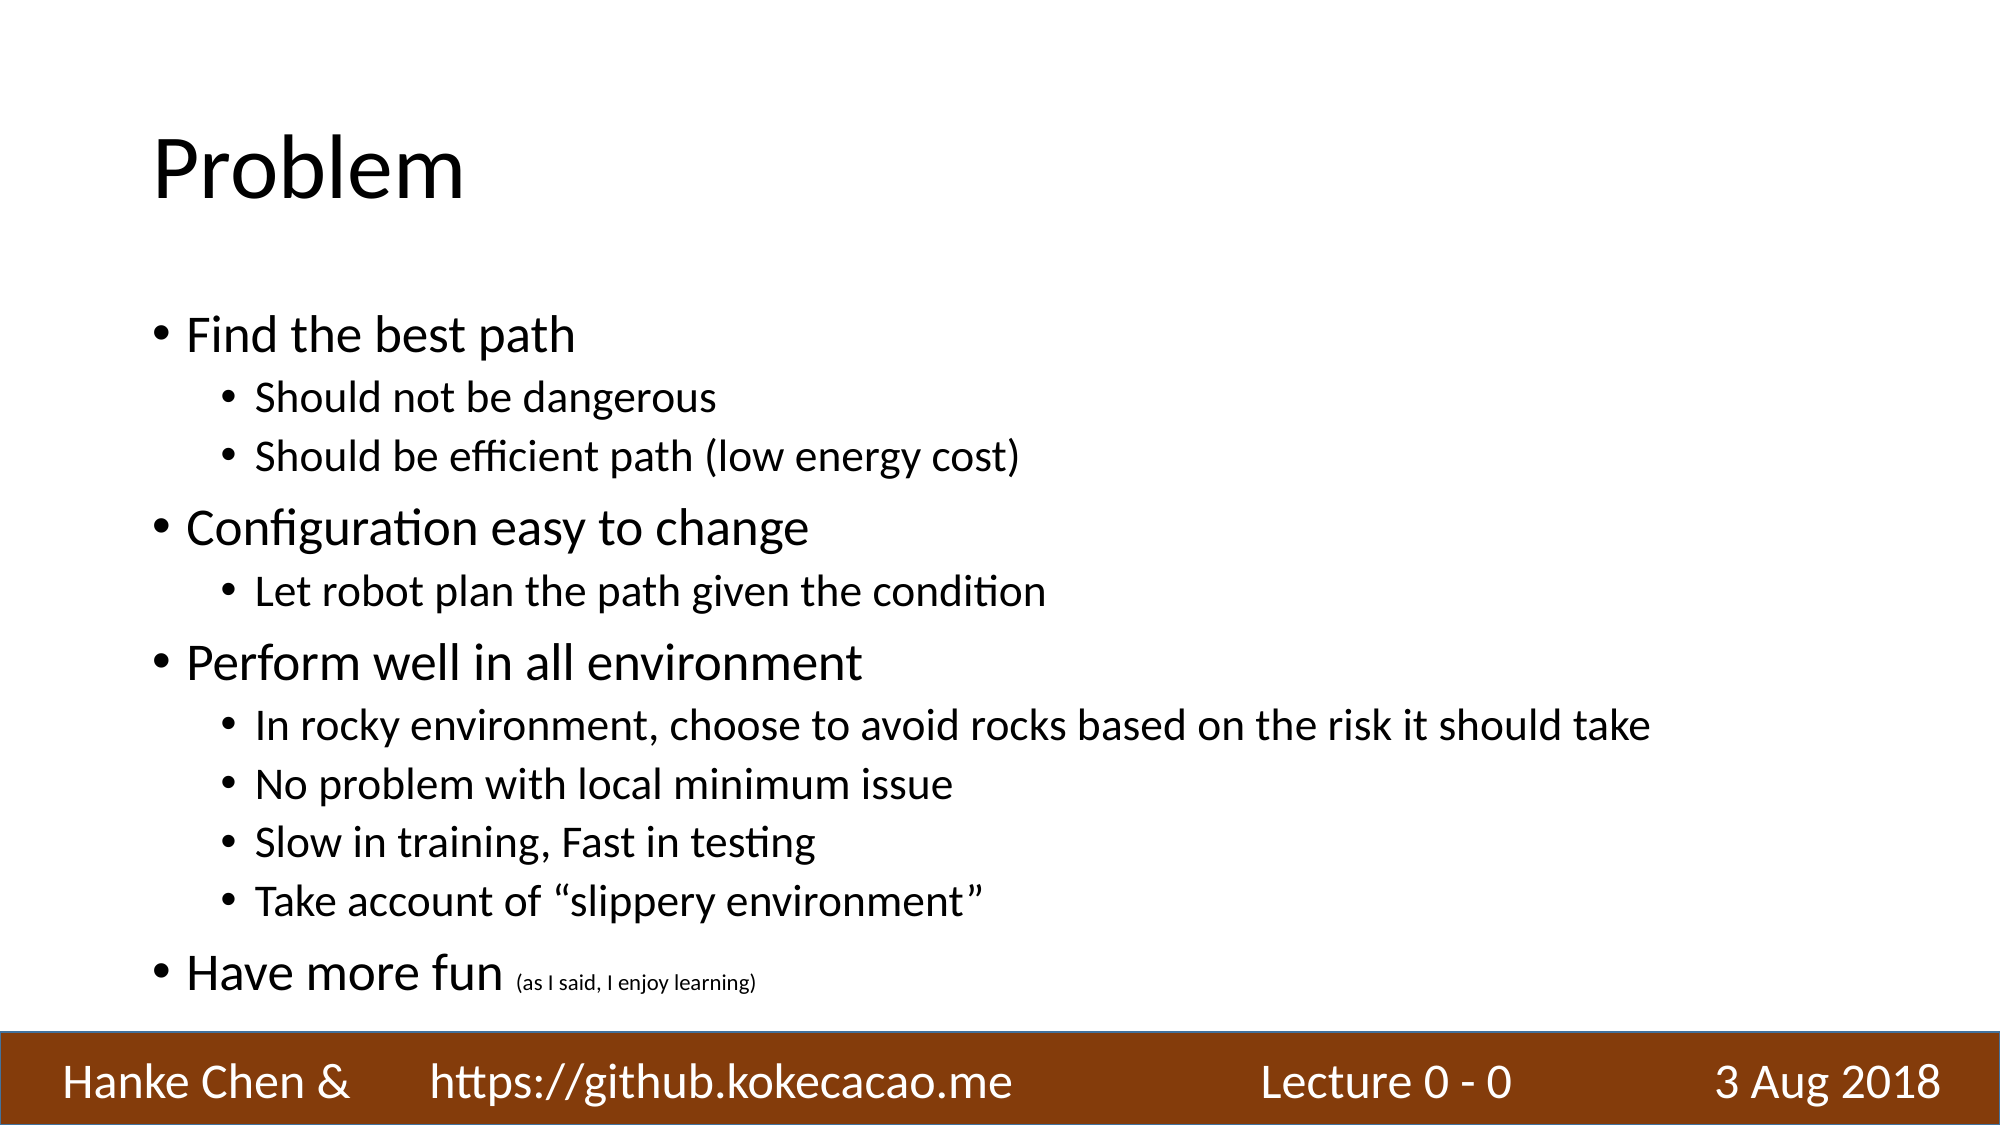

# Problem
Find the best path
Should not be dangerous
Should be efficient path (low energy cost)
Configuration easy to change
Let robot plan the path given the condition
Perform well in all environment
In rocky environment, choose to avoid rocks based on the risk it should take
No problem with local minimum issue
Slow in training, Fast in testing
Take account of “slippery environment”
Have more fun (as I said, I enjoy learning)

Hanke Chen &       https://github.kokecacao.me                      Lecture 0 - 0                  3 Aug 2018